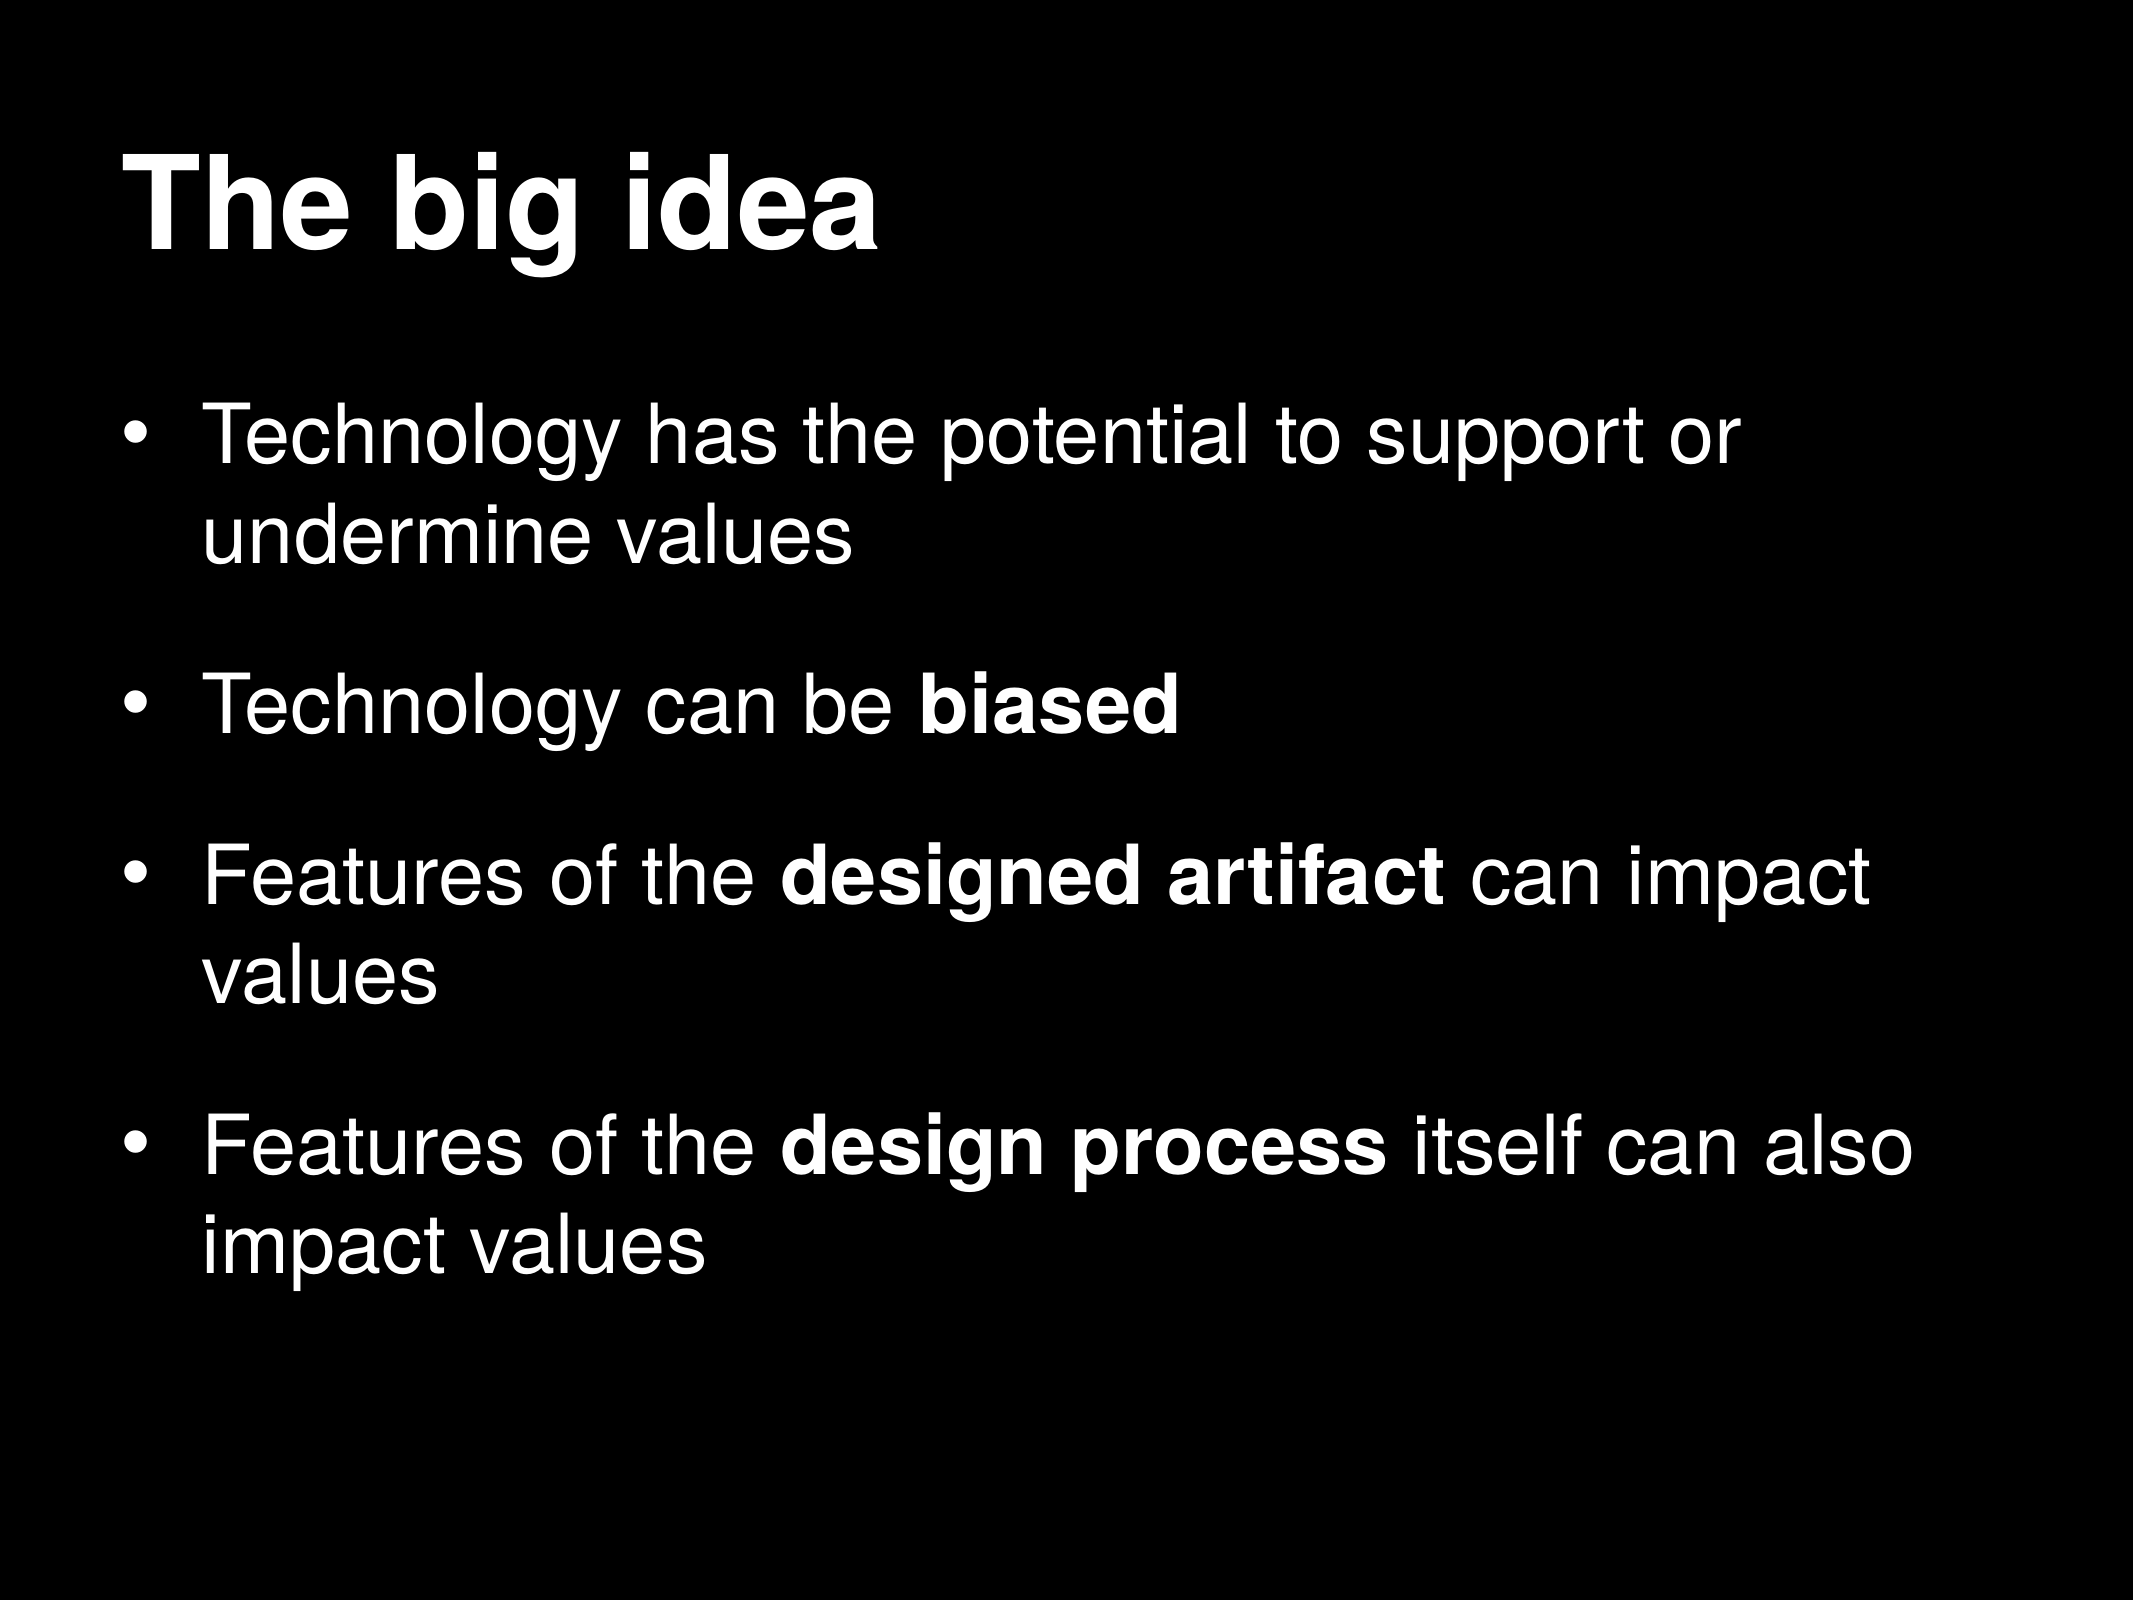

# The big idea
Technology has the potential to support or undermine values
Technology can be biased
Features of the designed artifact can impact values
Features of the design process itself can also impact values